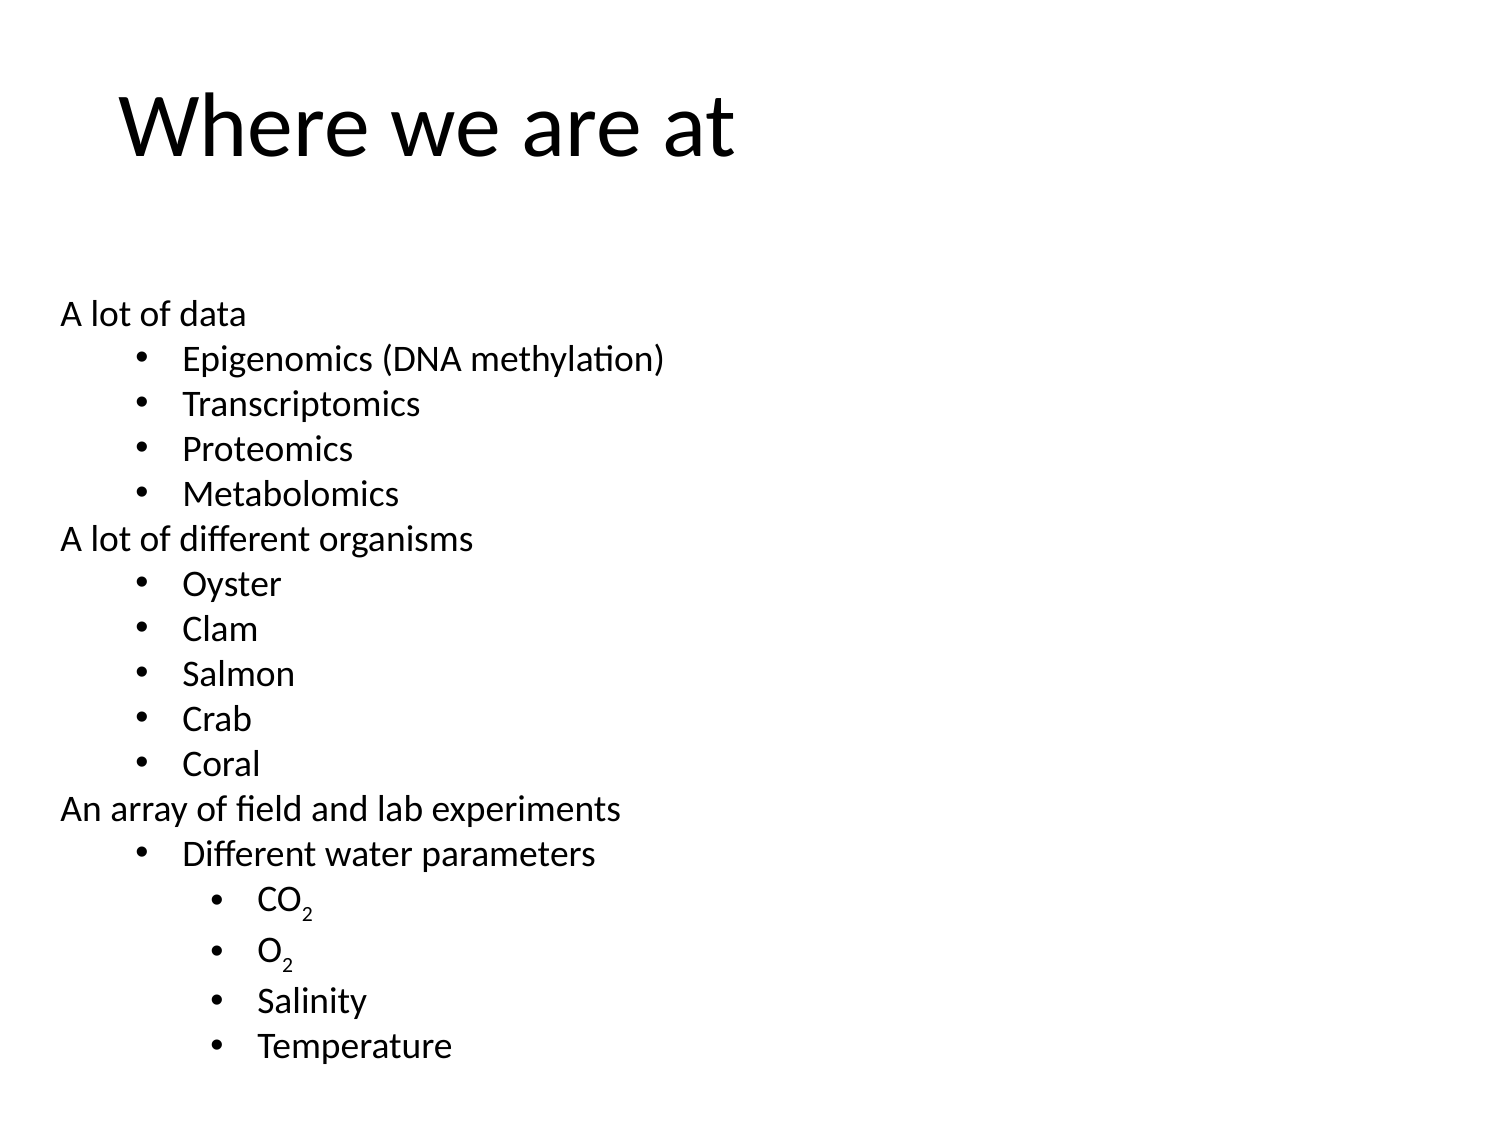

# Where we are at
A lot of data
Epigenomics (DNA methylation)
Transcriptomics
Proteomics
Metabolomics
A lot of different organisms
Oyster
Clam
Salmon
Crab
Coral
An array of field and lab experiments
Different water parameters
CO2
O2
Salinity
Temperature